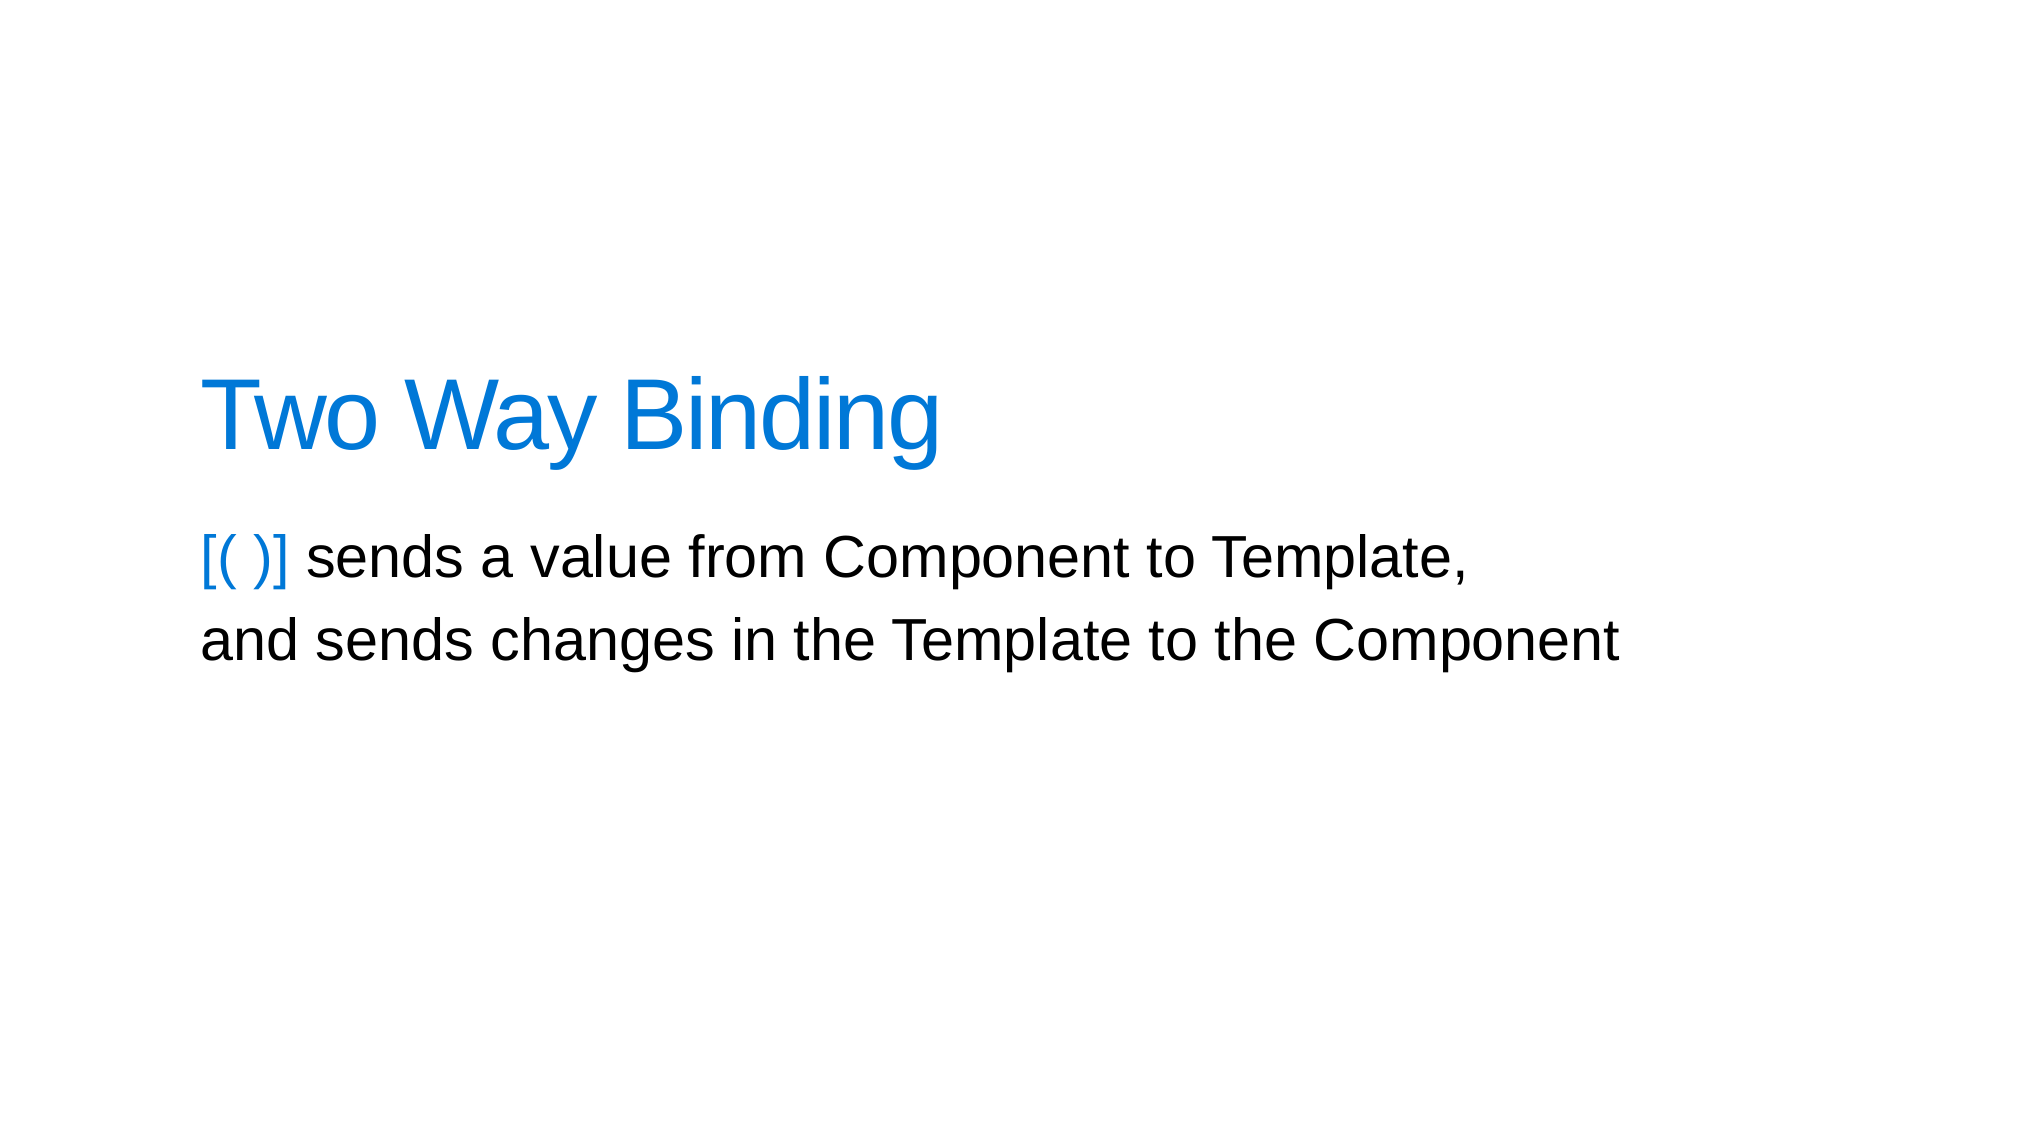

# Two Way Binding
[( )] sends a value from Component to Template,
and sends changes in the Template to the Component